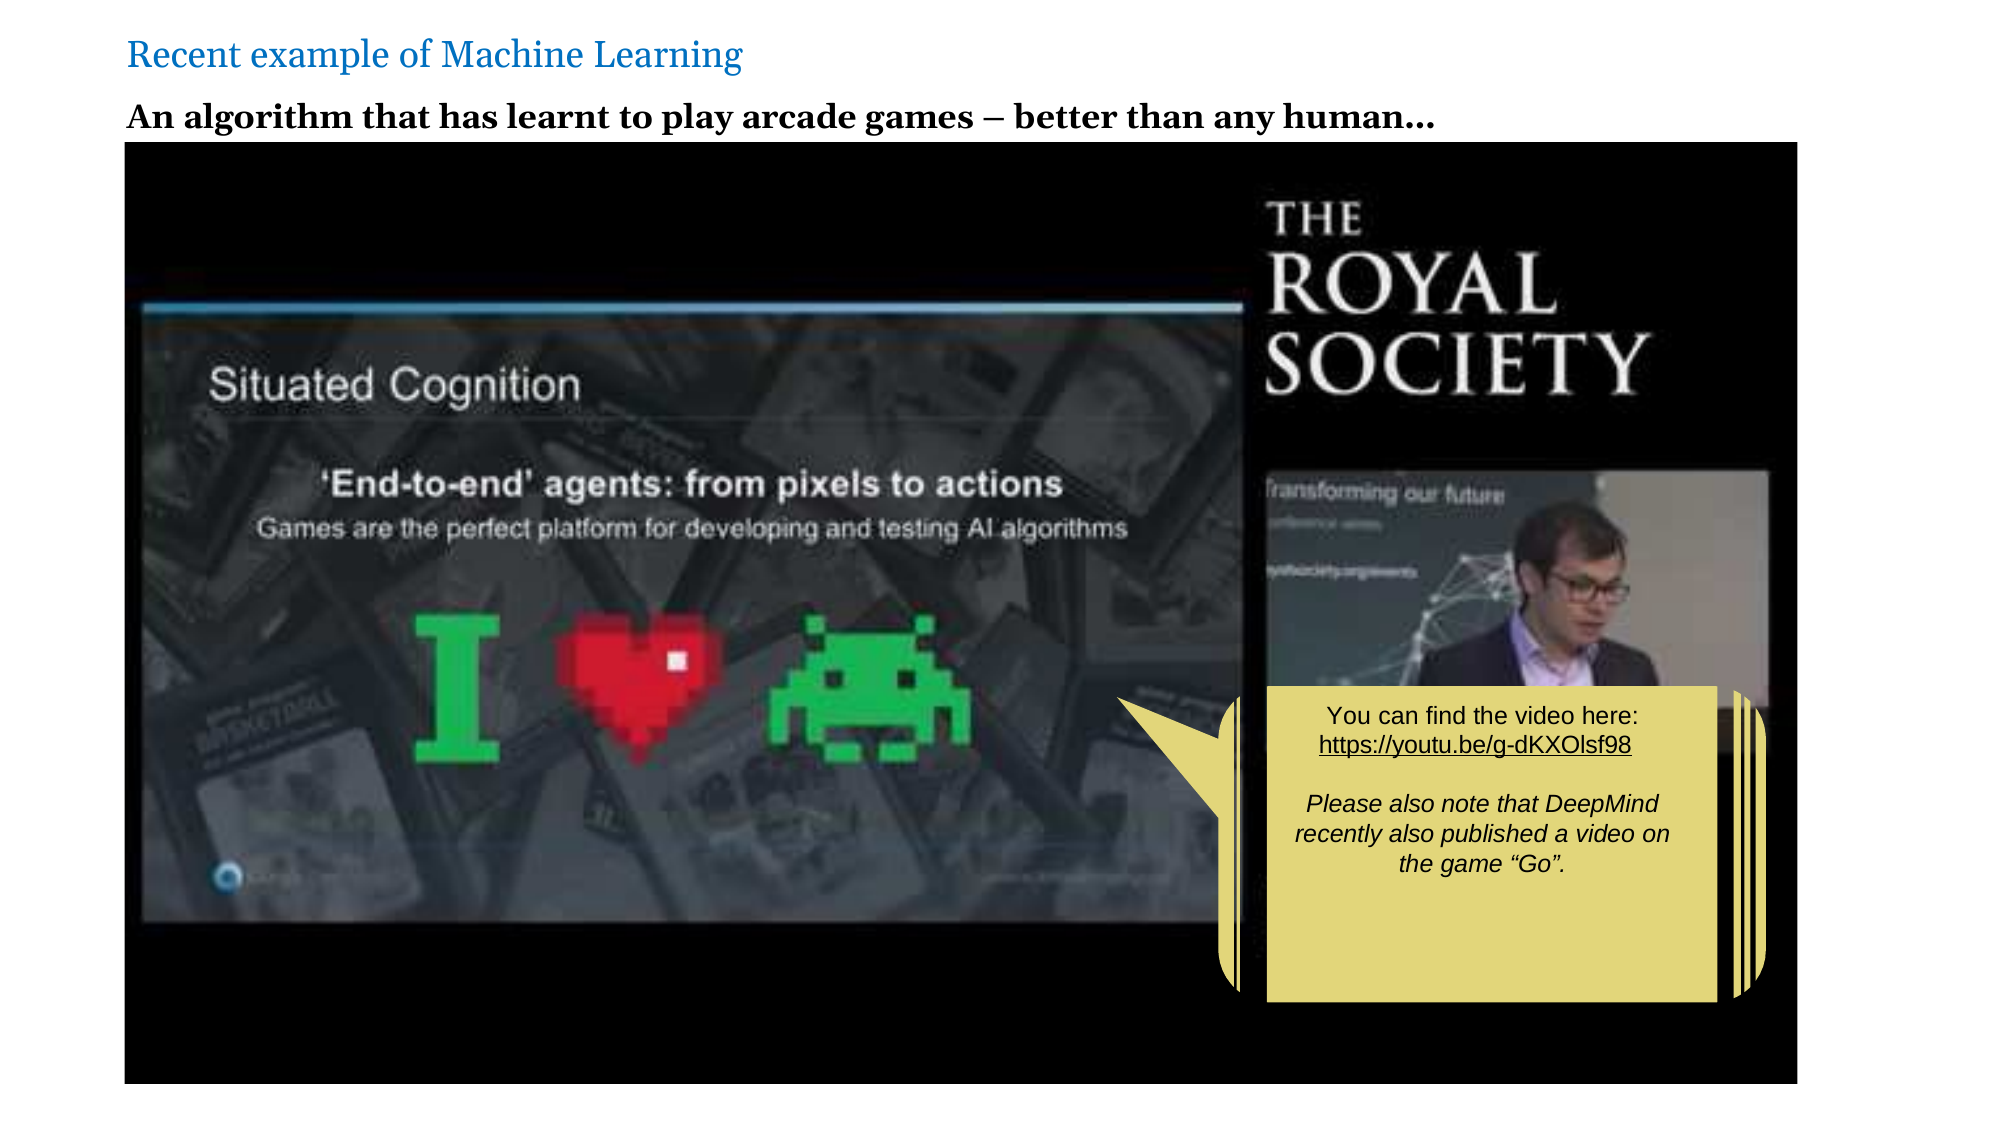

# Recent example of Machine Learning
An algorithm that has learnt to play arcade games – better than any human…

You can find the video here:
https://youtu.be/g-dKXOlsf98

Please also note that DeepMind recently also published a video on the game “Go”.